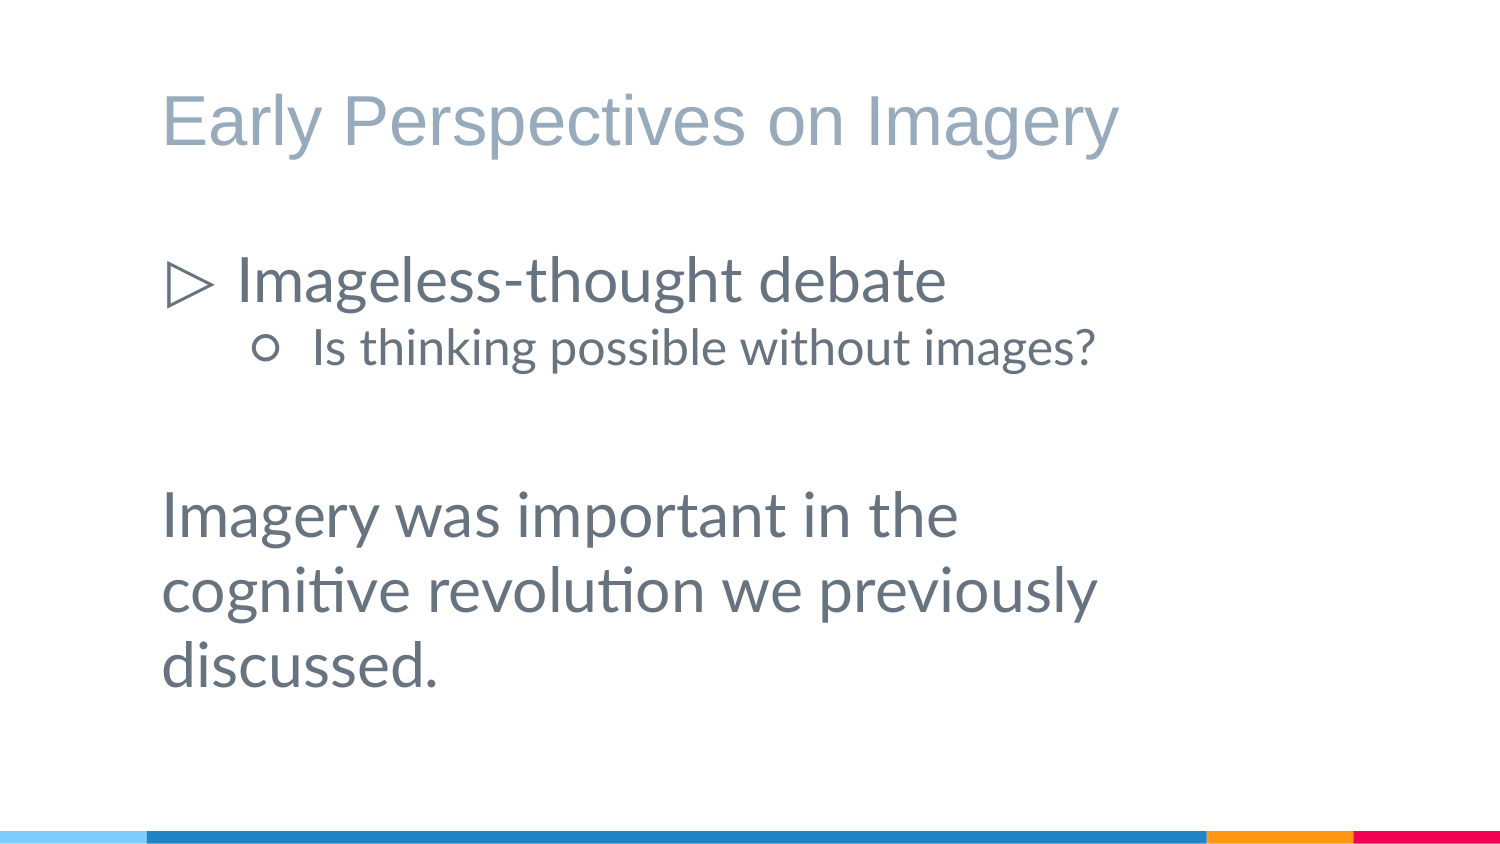

# Early Perspectives on Imagery
Imageless-thought debate
Is thinking possible without images?

Imagery was important in the cognitive revolution we previously discussed.